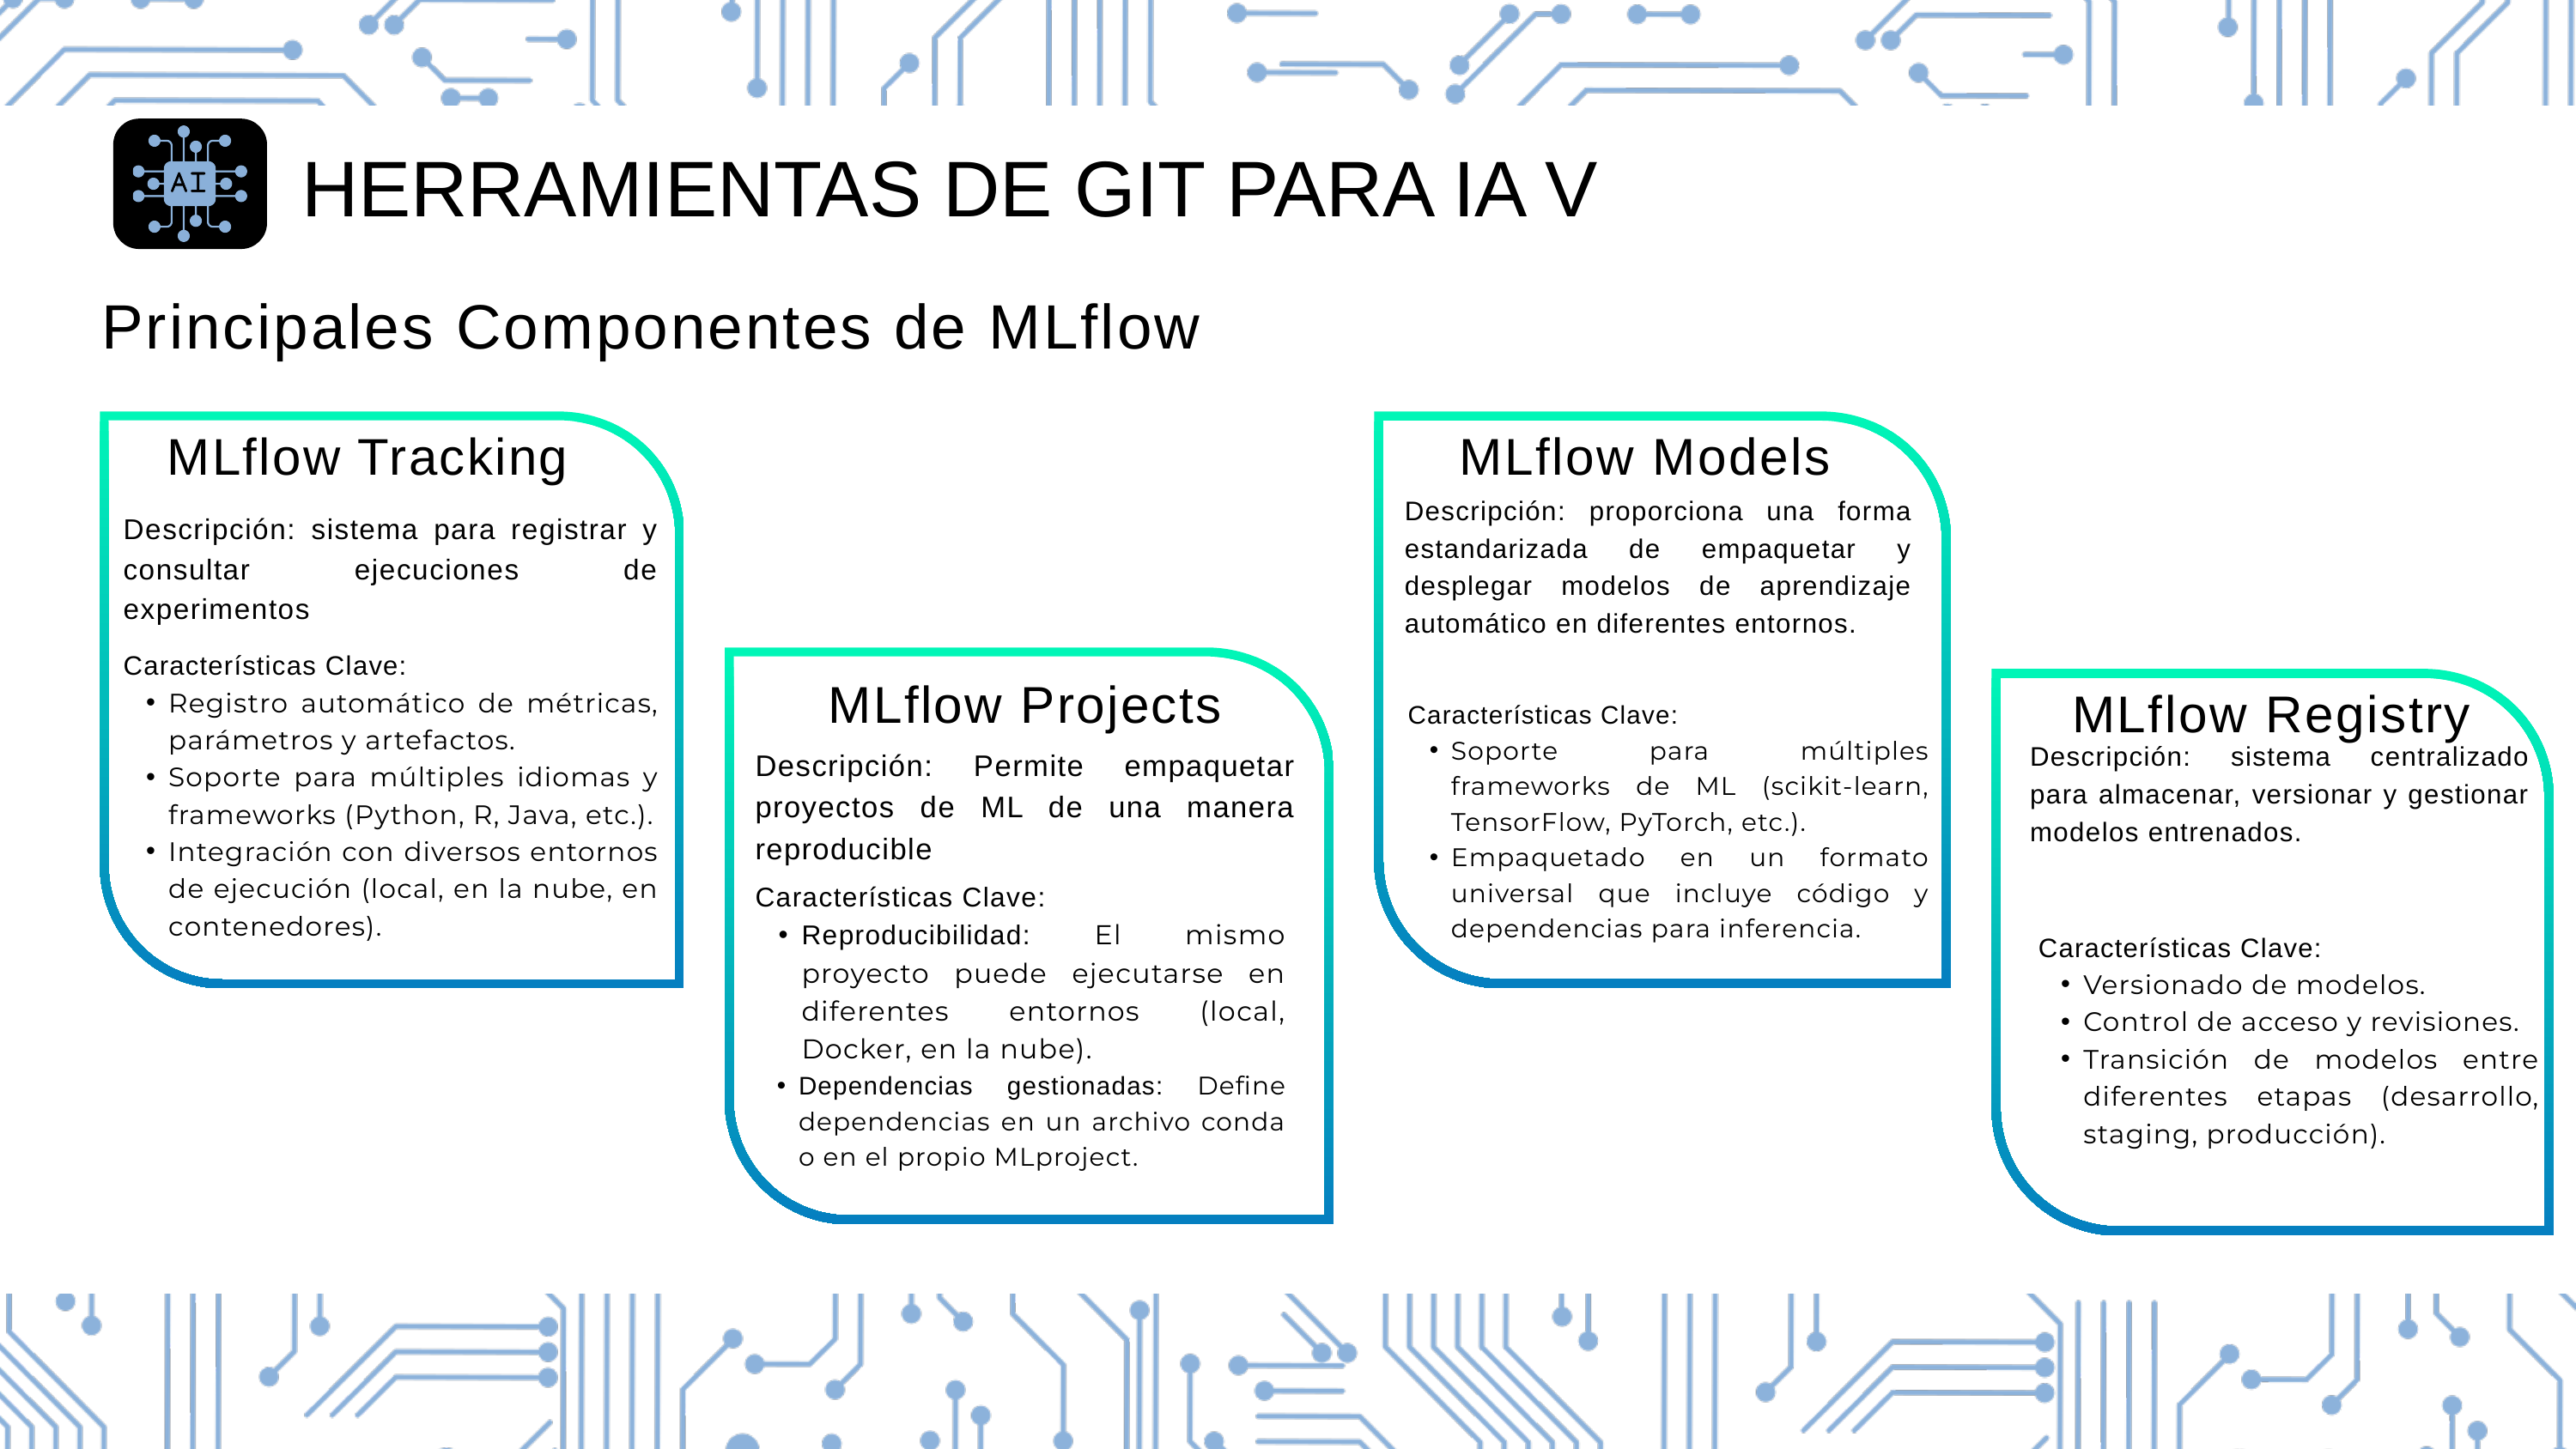

HERRAMIENTAS DE GIT PARA IA V

Principales Componentes de MLflow

MLflow Tracking
MLflow Models
Descripción: proporciona una forma estandarizada de empaquetar y desplegar modelos de aprendizaje automático en diferentes entornos.
Descripción: sistema para registrar y consultar ejecuciones de experimentos
Características Clave:
Registro automático de métricas, parámetros y artefactos.
Soporte para múltiples idiomas y frameworks (Python, R, Java, etc.).
Integración con diversos entornos de ejecución (local, en la nube, en contenedores).

MLflow Projects

MLflow Registry
Características Clave:
Soporte para múltiples frameworks de ML (scikit-learn, TensorFlow, PyTorch, etc.).
Empaquetado en un formato universal que incluye código y dependencias para inferencia.

Descripción: sistema centralizado para almacenar, versionar y gestionar modelos entrenados.
Descripción: Permite empaquetar proyectos de ML de una manera reproducible
Características Clave:
Reproducibilidad: El mismo proyecto puede ejecutarse en diferentes entornos (local, Docker, en la nube).
Dependencias gestionadas: Define dependencias en un archivo conda o en el propio MLproject.

Características Clave:
Versionado de modelos.
Control de acceso y revisiones.
Transición de modelos entre diferentes etapas (desarrollo, staging, producción).